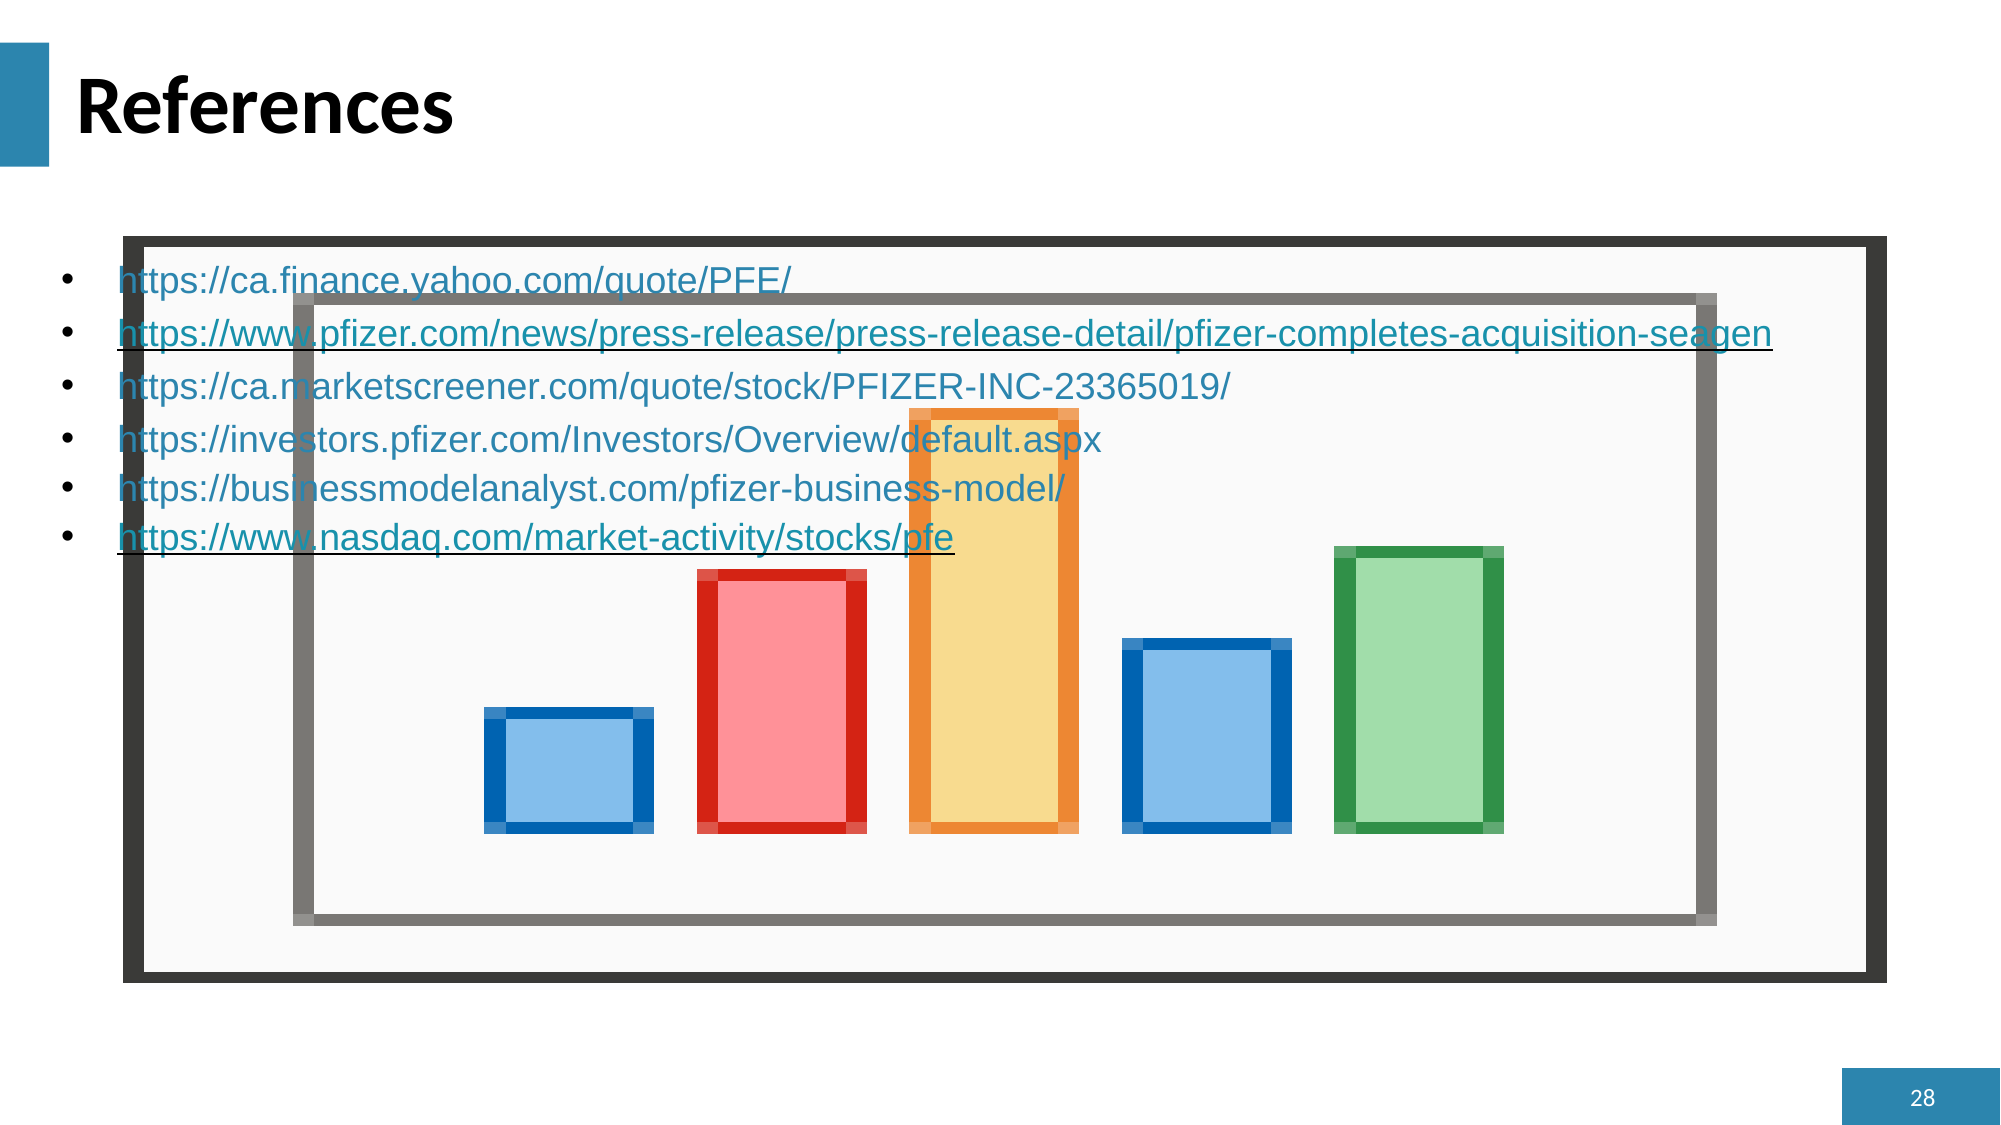

# References

https://ca.finance.yahoo.com/quote/PFE/
https://www.pfizer.com/news/press-release/press-release-detail/pfizer-completes-acquisition-seagen
https://ca.marketscreener.com/quote/stock/PFIZER-INC-23365019/
https://investors.pfizer.com/Investors/Overview/default.aspx
https://businessmodelanalyst.com/pfizer-business-model/
https://www.nasdaq.com/market-activity/stocks/pfe

28